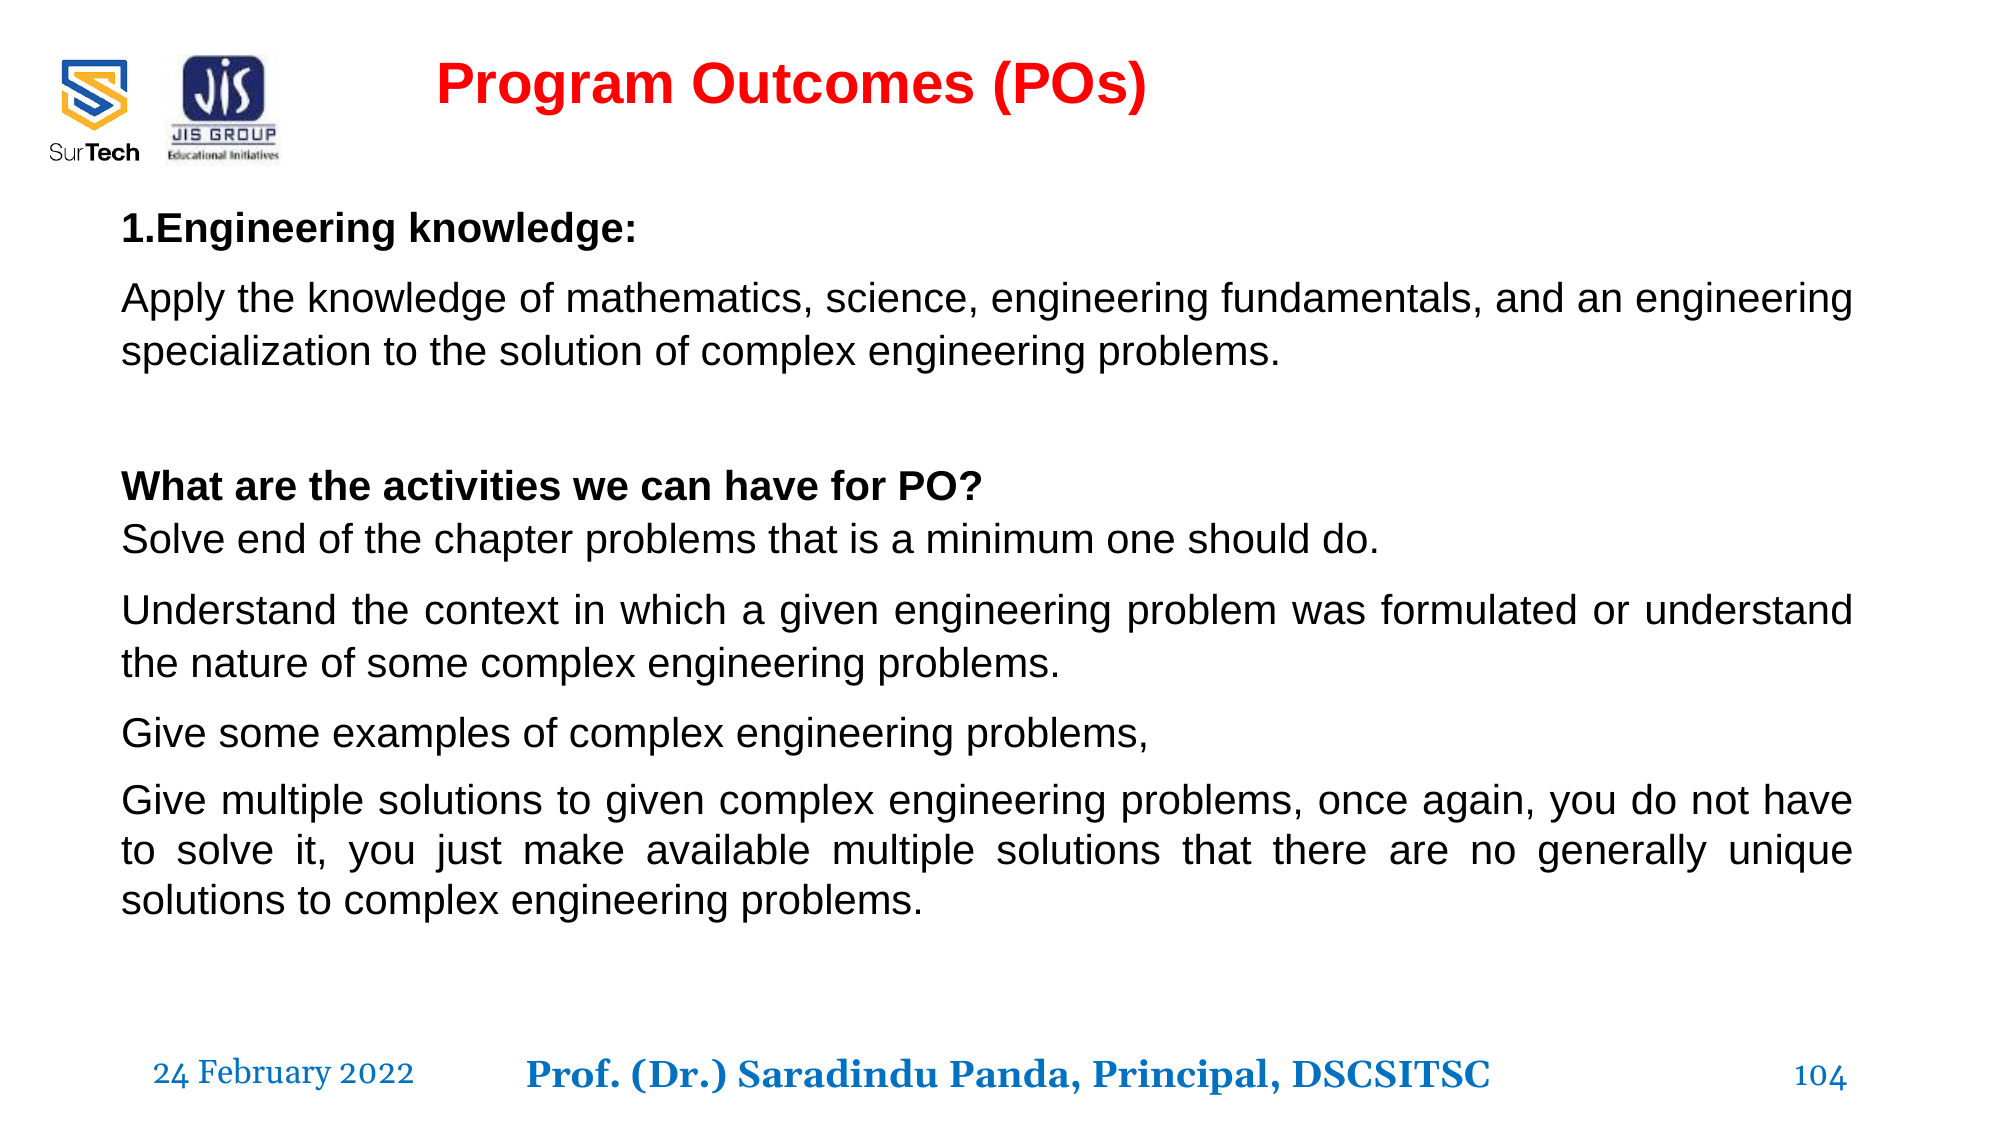

Program Outcomes (POs)
1.Engineering knowledge:
Apply the knowledge of mathematics, science, engineering fundamentals, and an engineering specialization to the solution of complex engineering problems.
What are the activities we can have for PO?
Solve end of the chapter problems that is a minimum one should do.
Understand the context in which a given engineering problem was formulated or understand the nature of some complex engineering problems.
Give some examples of complex engineering problems,
Give multiple solutions to given complex engineering problems, once again, you do not have to solve it, you just make available multiple solutions that there are no generally unique solutions to complex engineering problems.
24 February 2022
Prof. (Dr.) Saradindu Panda, Principal, DSCSITSC
104